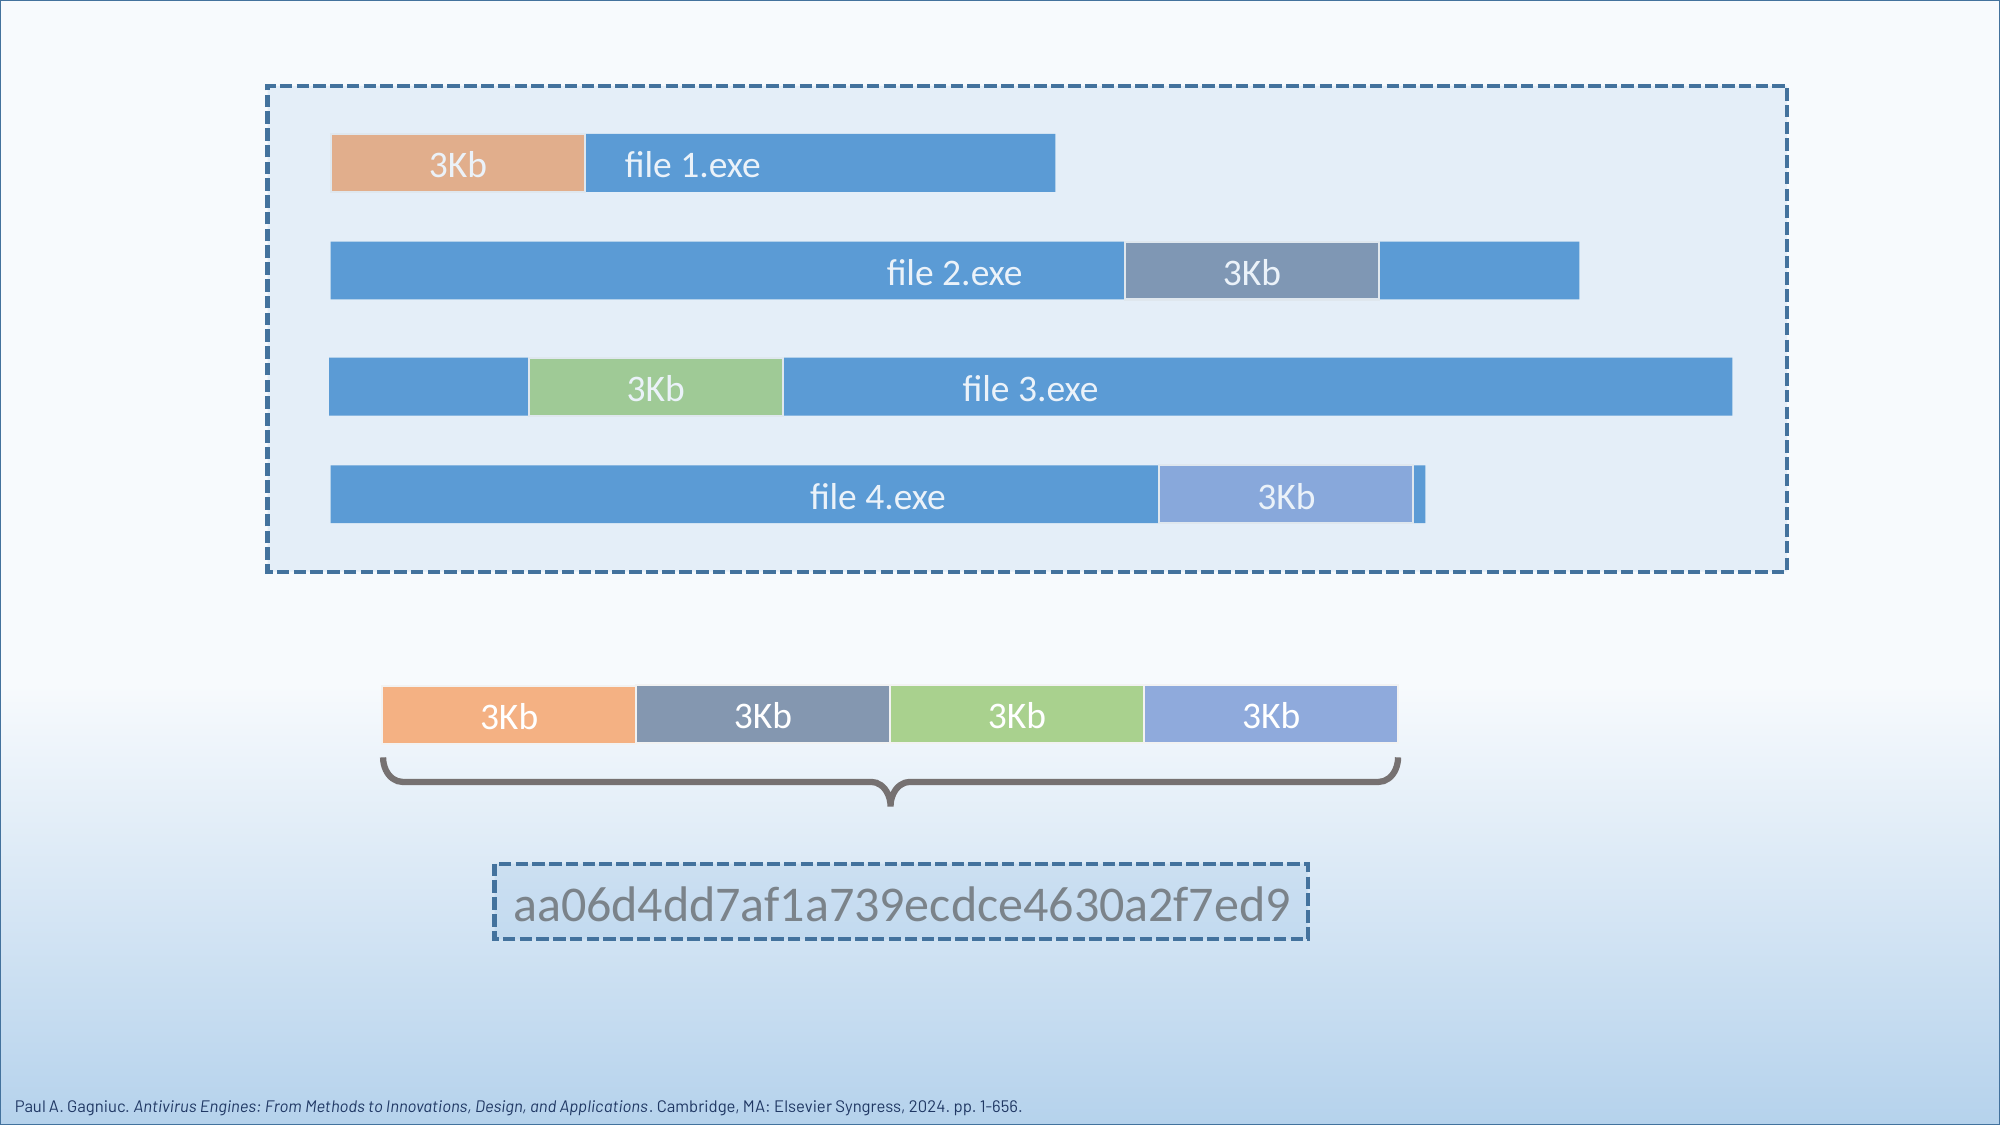

file 1.exe
3Kb
file 2.exe
3Kb

file 3.exe
3Kb
file 4.exe
3Kb
3Kb
3Kb
3Kb
3Kb

aa06d4dd7af1a739ecdce4630a2f7ed9
Paul A. Gagniuc. Antivirus Engines: From Methods to Innovations, Design, and Applications. Cambridge, MA: Elsevier Syngress, 2024. pp. 1-656.